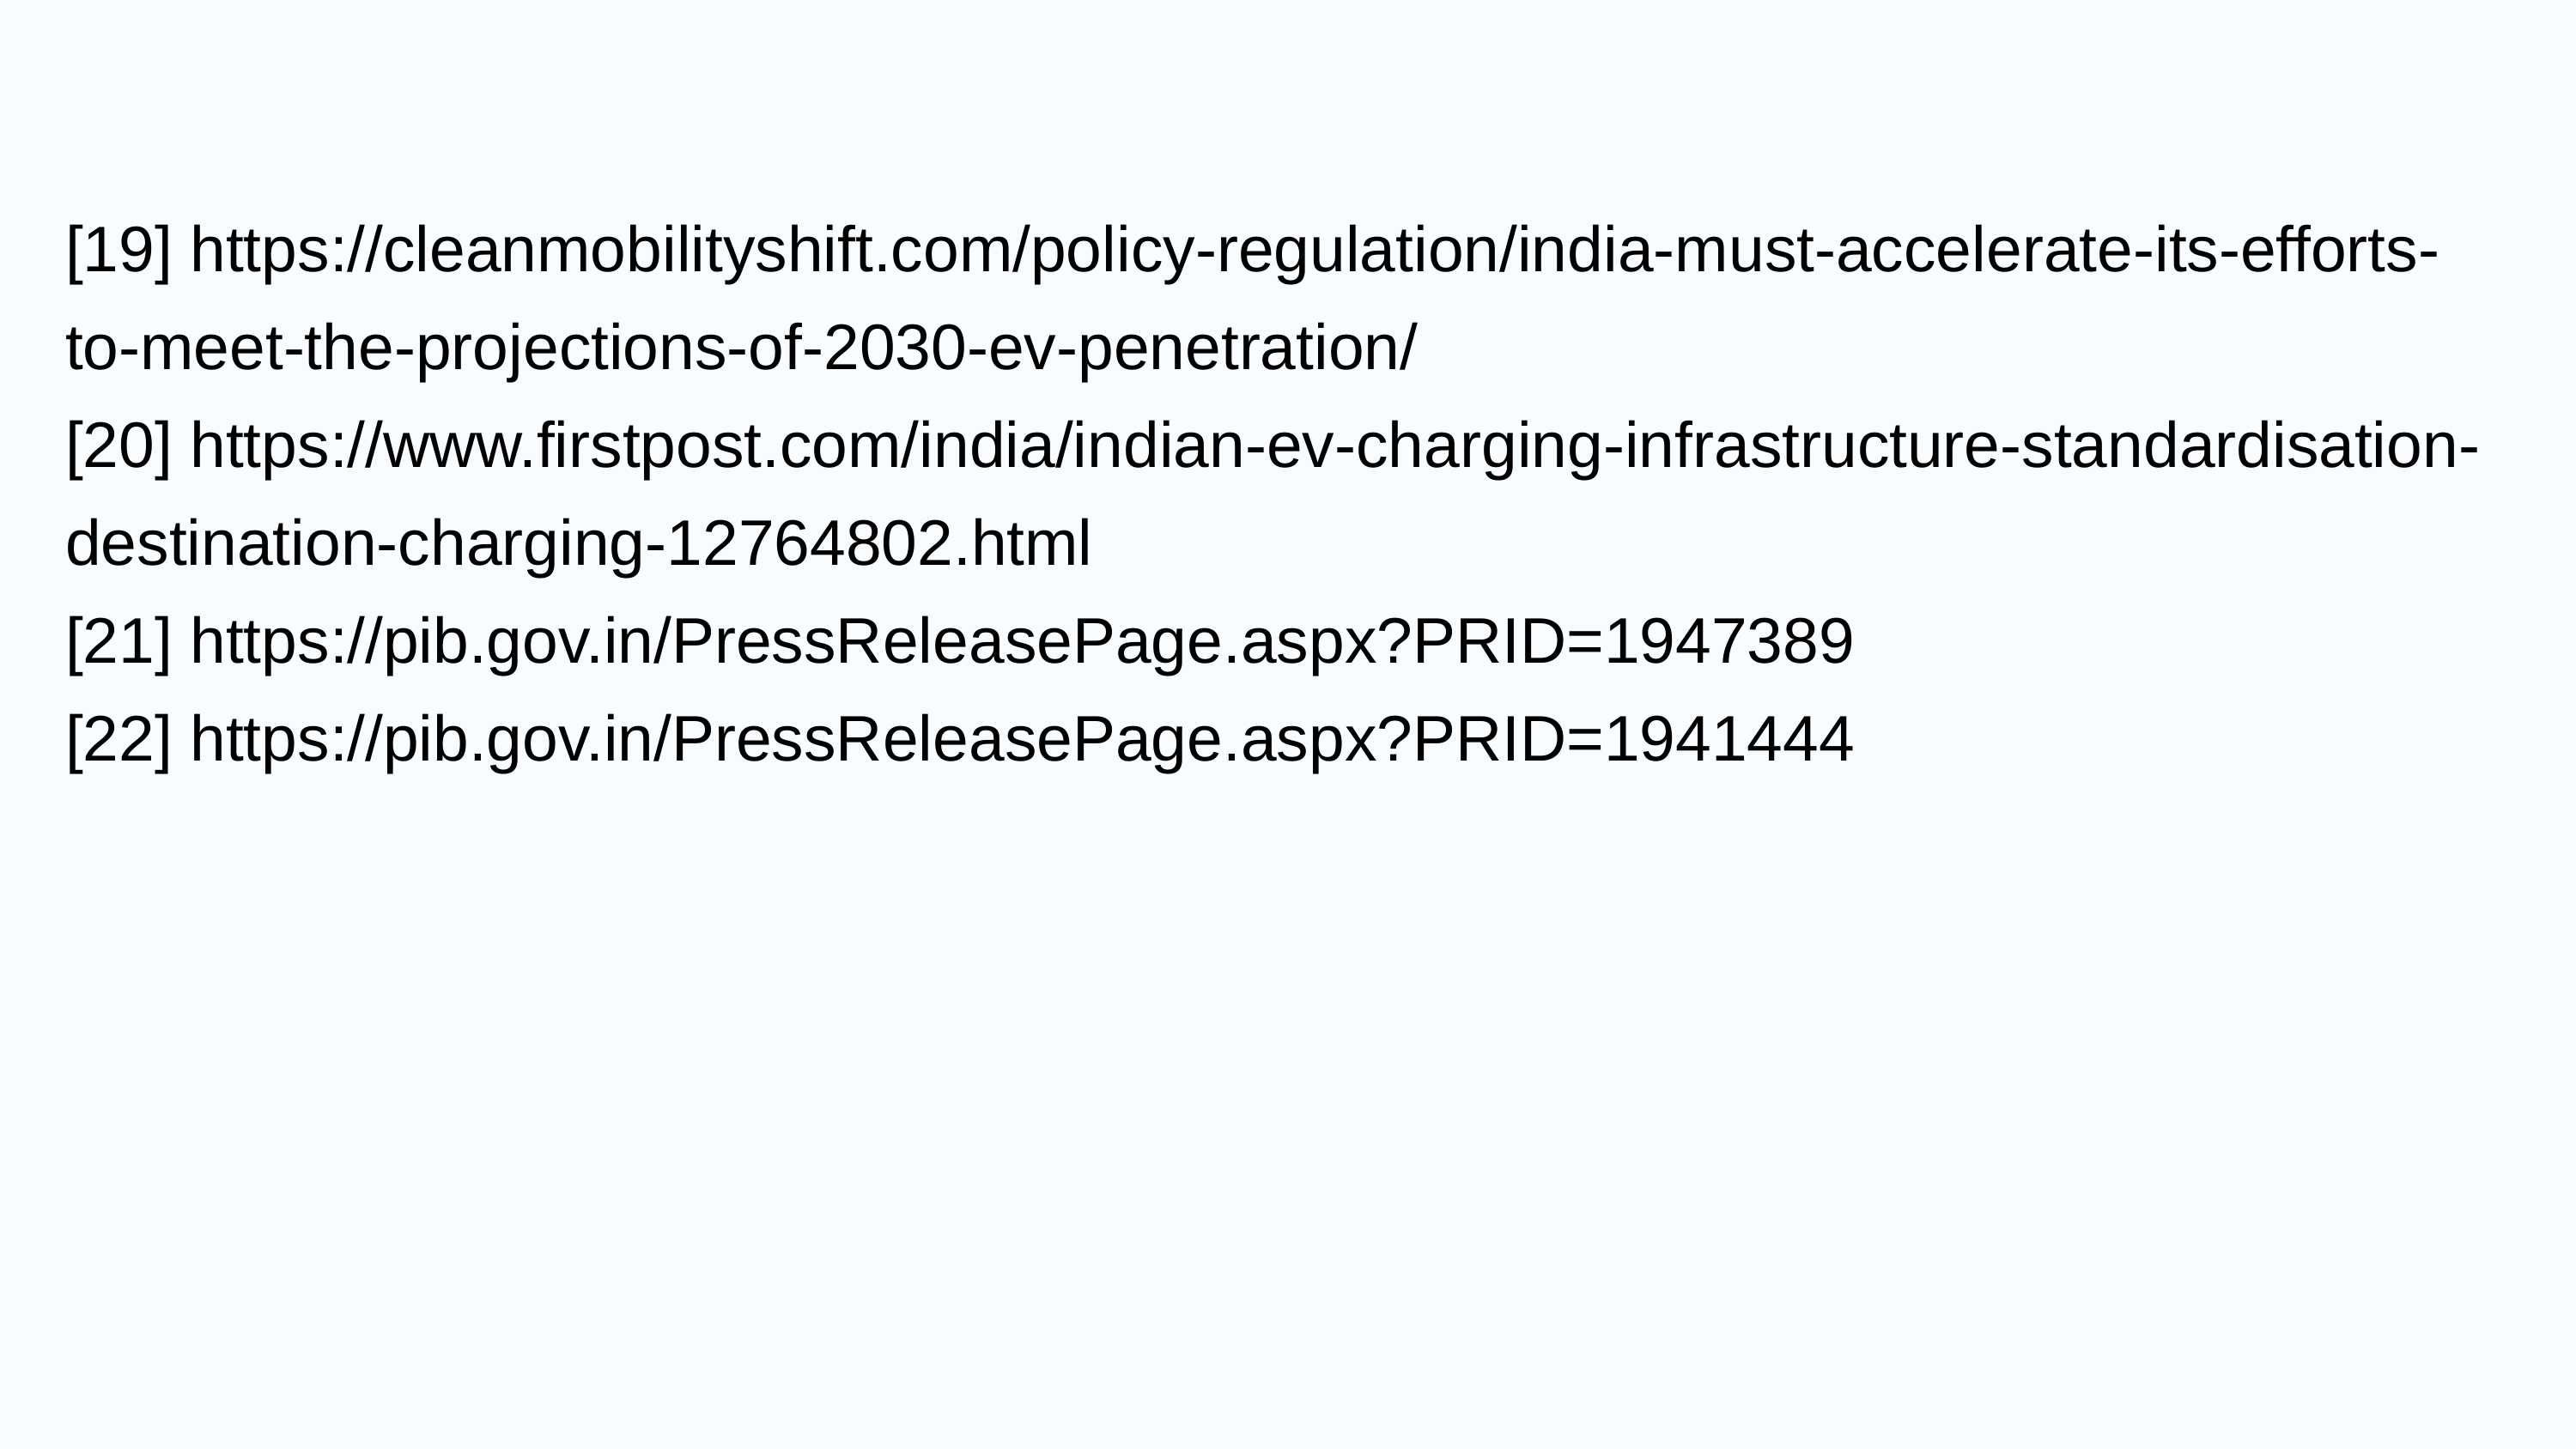

[19] https://cleanmobilityshift.com/policy-regulation/india-must-accelerate-its-efforts-to-meet-the-projections-of-2030-ev-penetration/
[20] https://www.firstpost.com/india/indian-ev-charging-infrastructure-standardisation-destination-charging-12764802.html
[21] https://pib.gov.in/PressReleasePage.aspx?PRID=1947389
[22] https://pib.gov.in/PressReleasePage.aspx?PRID=1941444